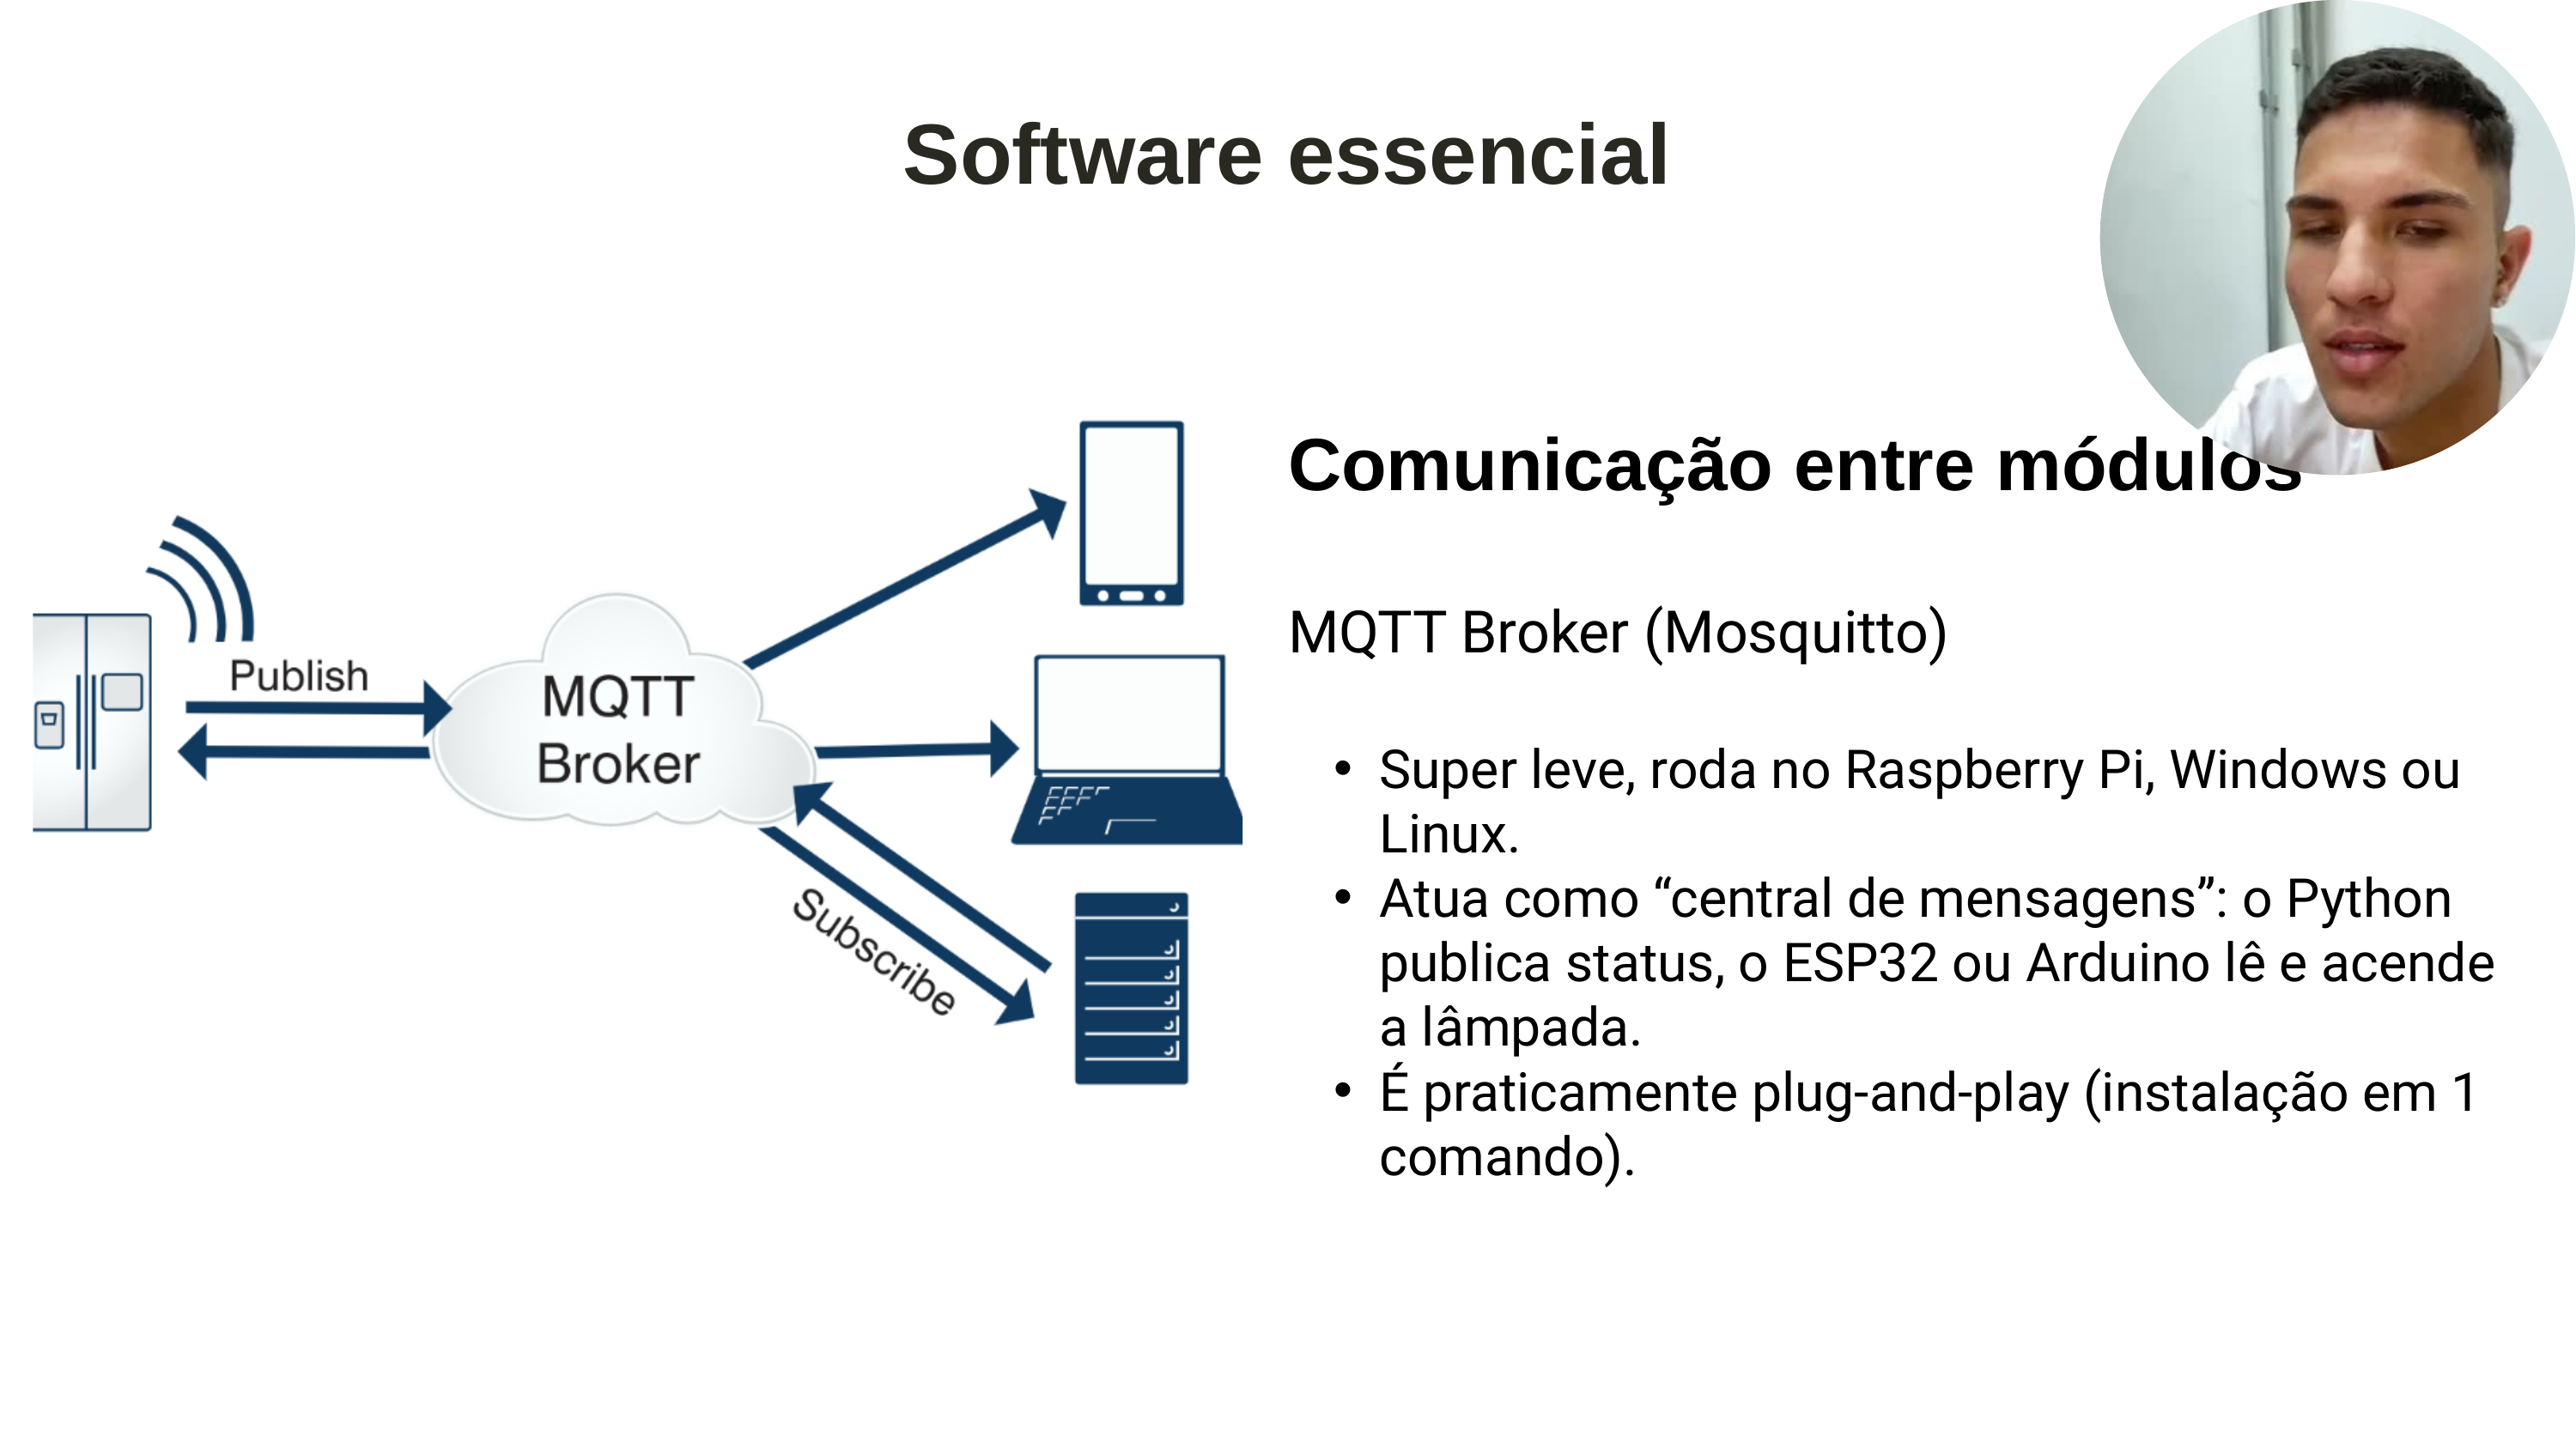

Software essencial

Comunicação entre módulos

MQTT Broker (Mosquitto)

Super leve, roda no Raspberry Pi, Windows ou Linux.
Atua como “central de mensagens”: o Python publica status, o ESP32 ou Arduino lê e acende a lâmpada.
É praticamente plug-and-play (instalação em 1 comando).